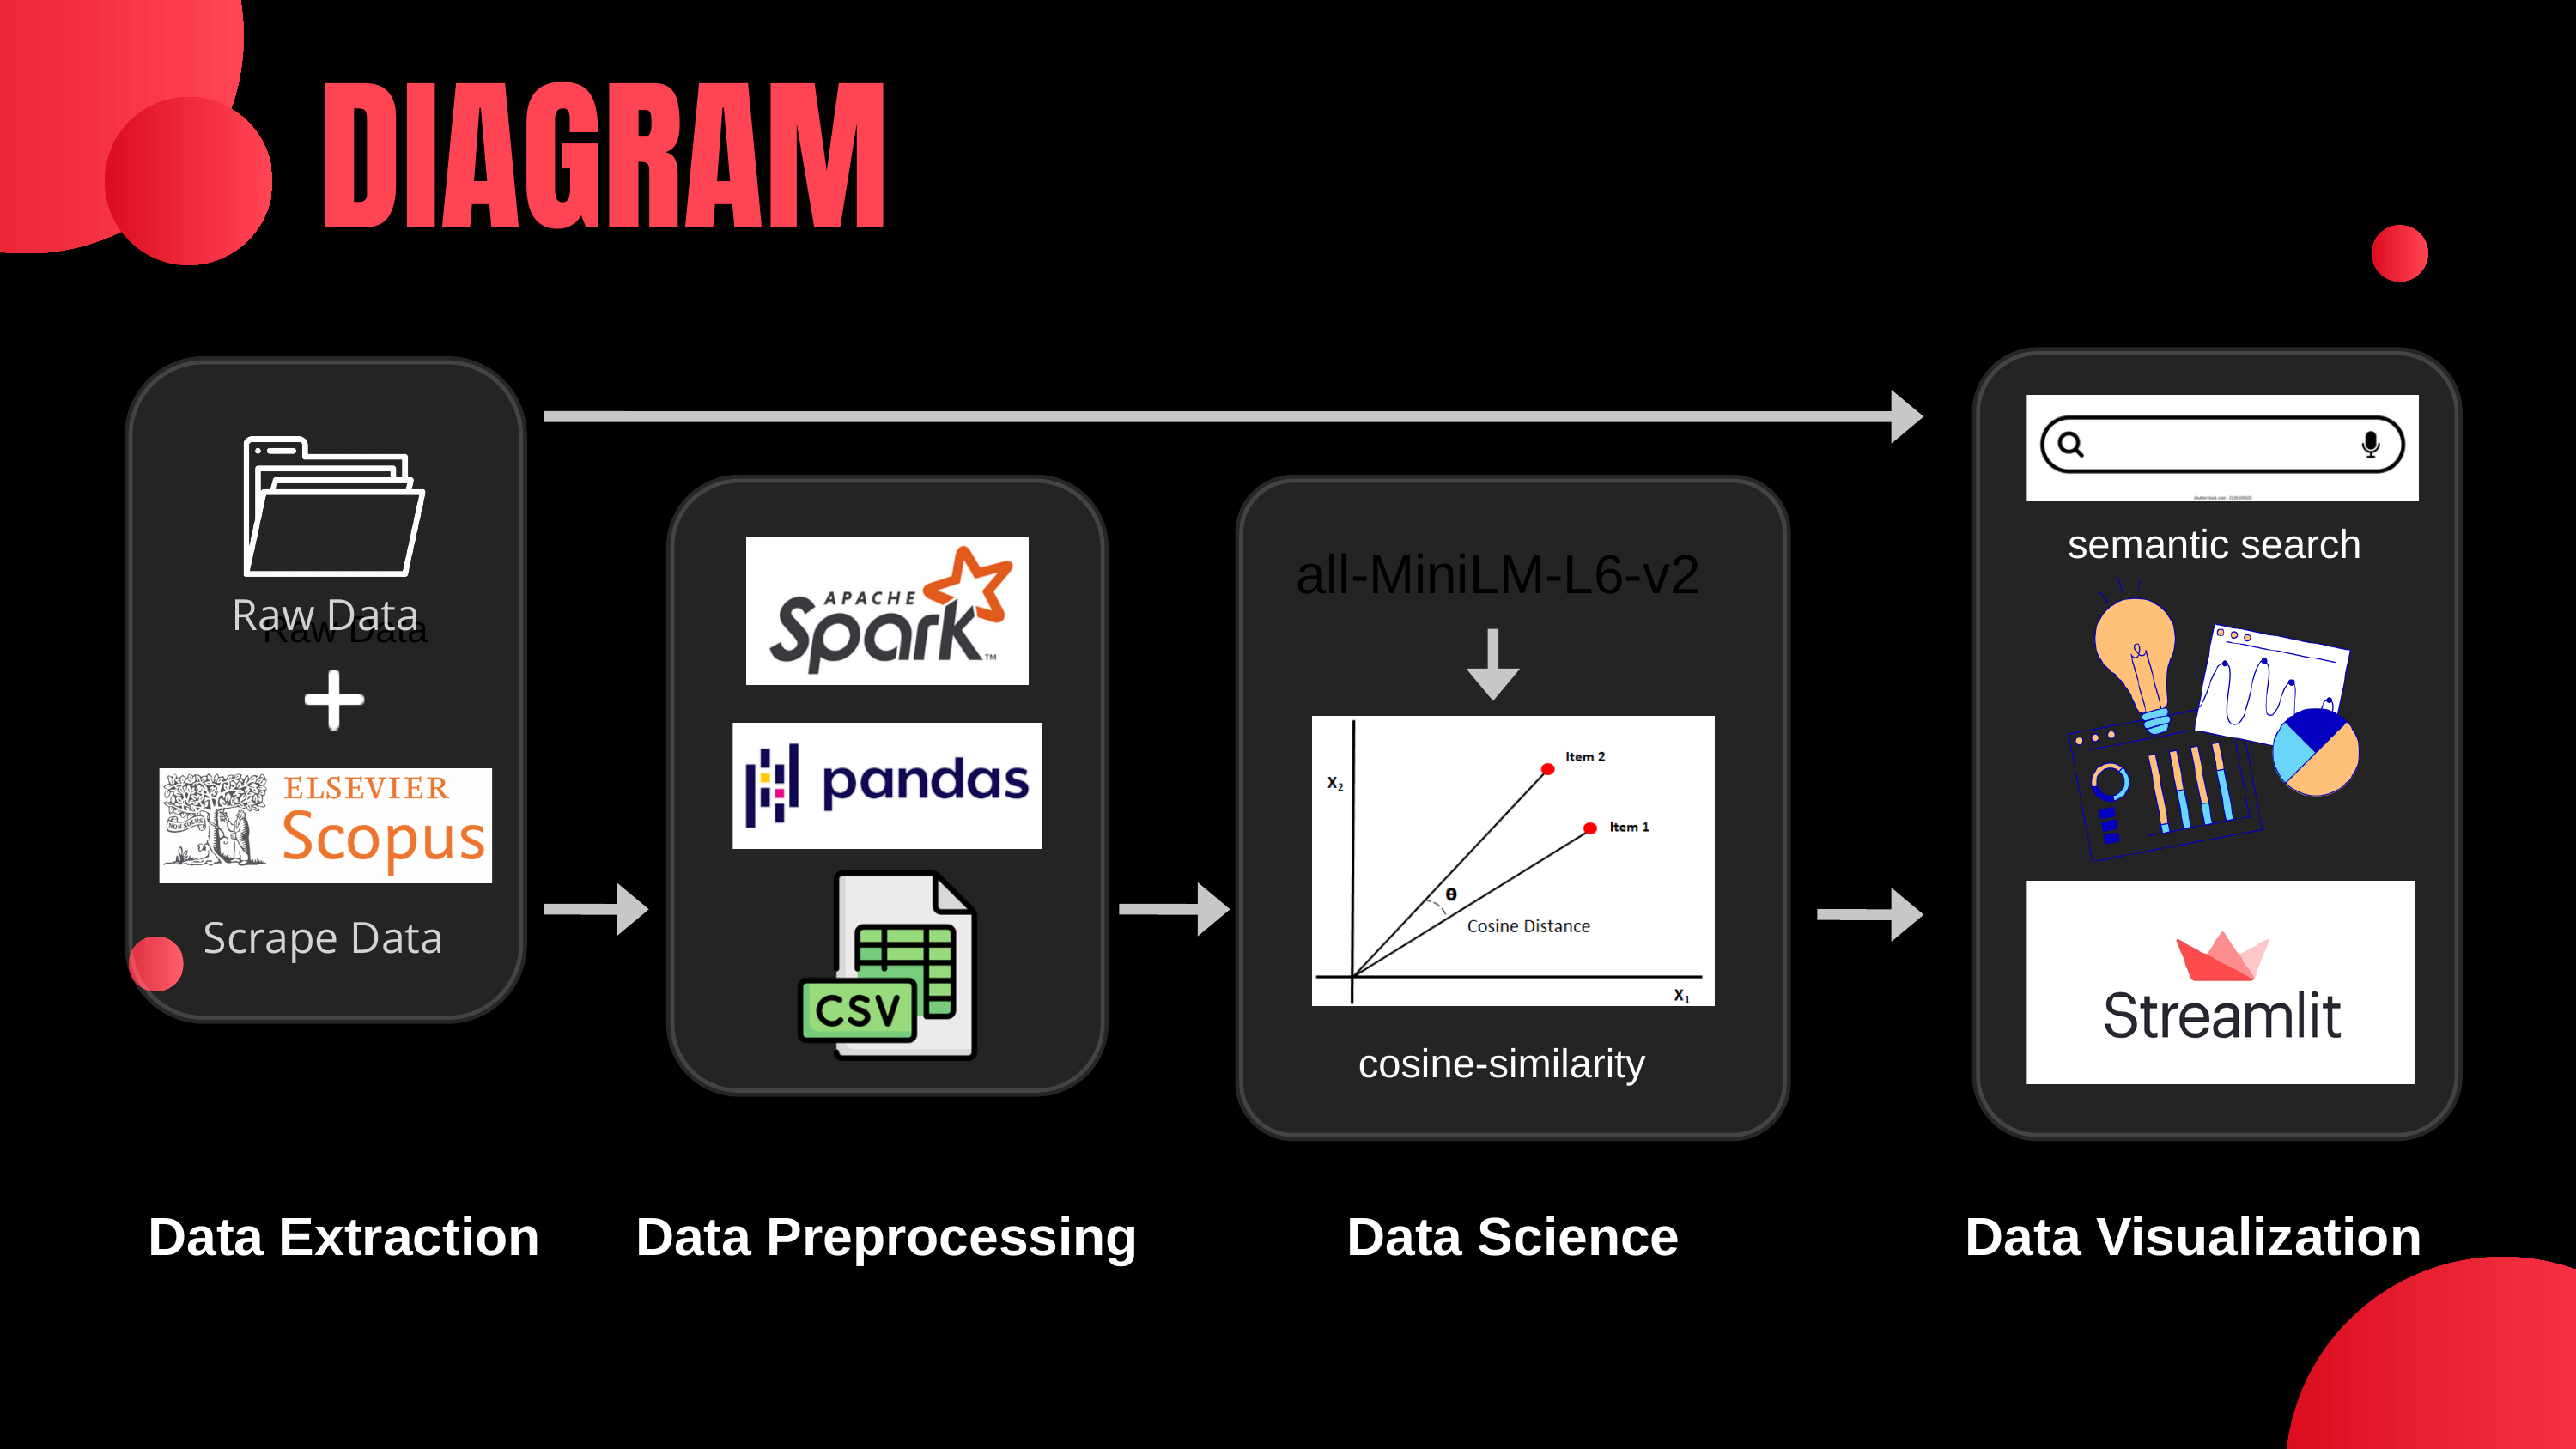

DIAGRAM

semantic search
all-MiniLM-L6-v2

Raw Data

Raw Data

Scrape Data

cosine-similarity
Data Extraction
Data Preprocessing
Data Science
Data Visualization